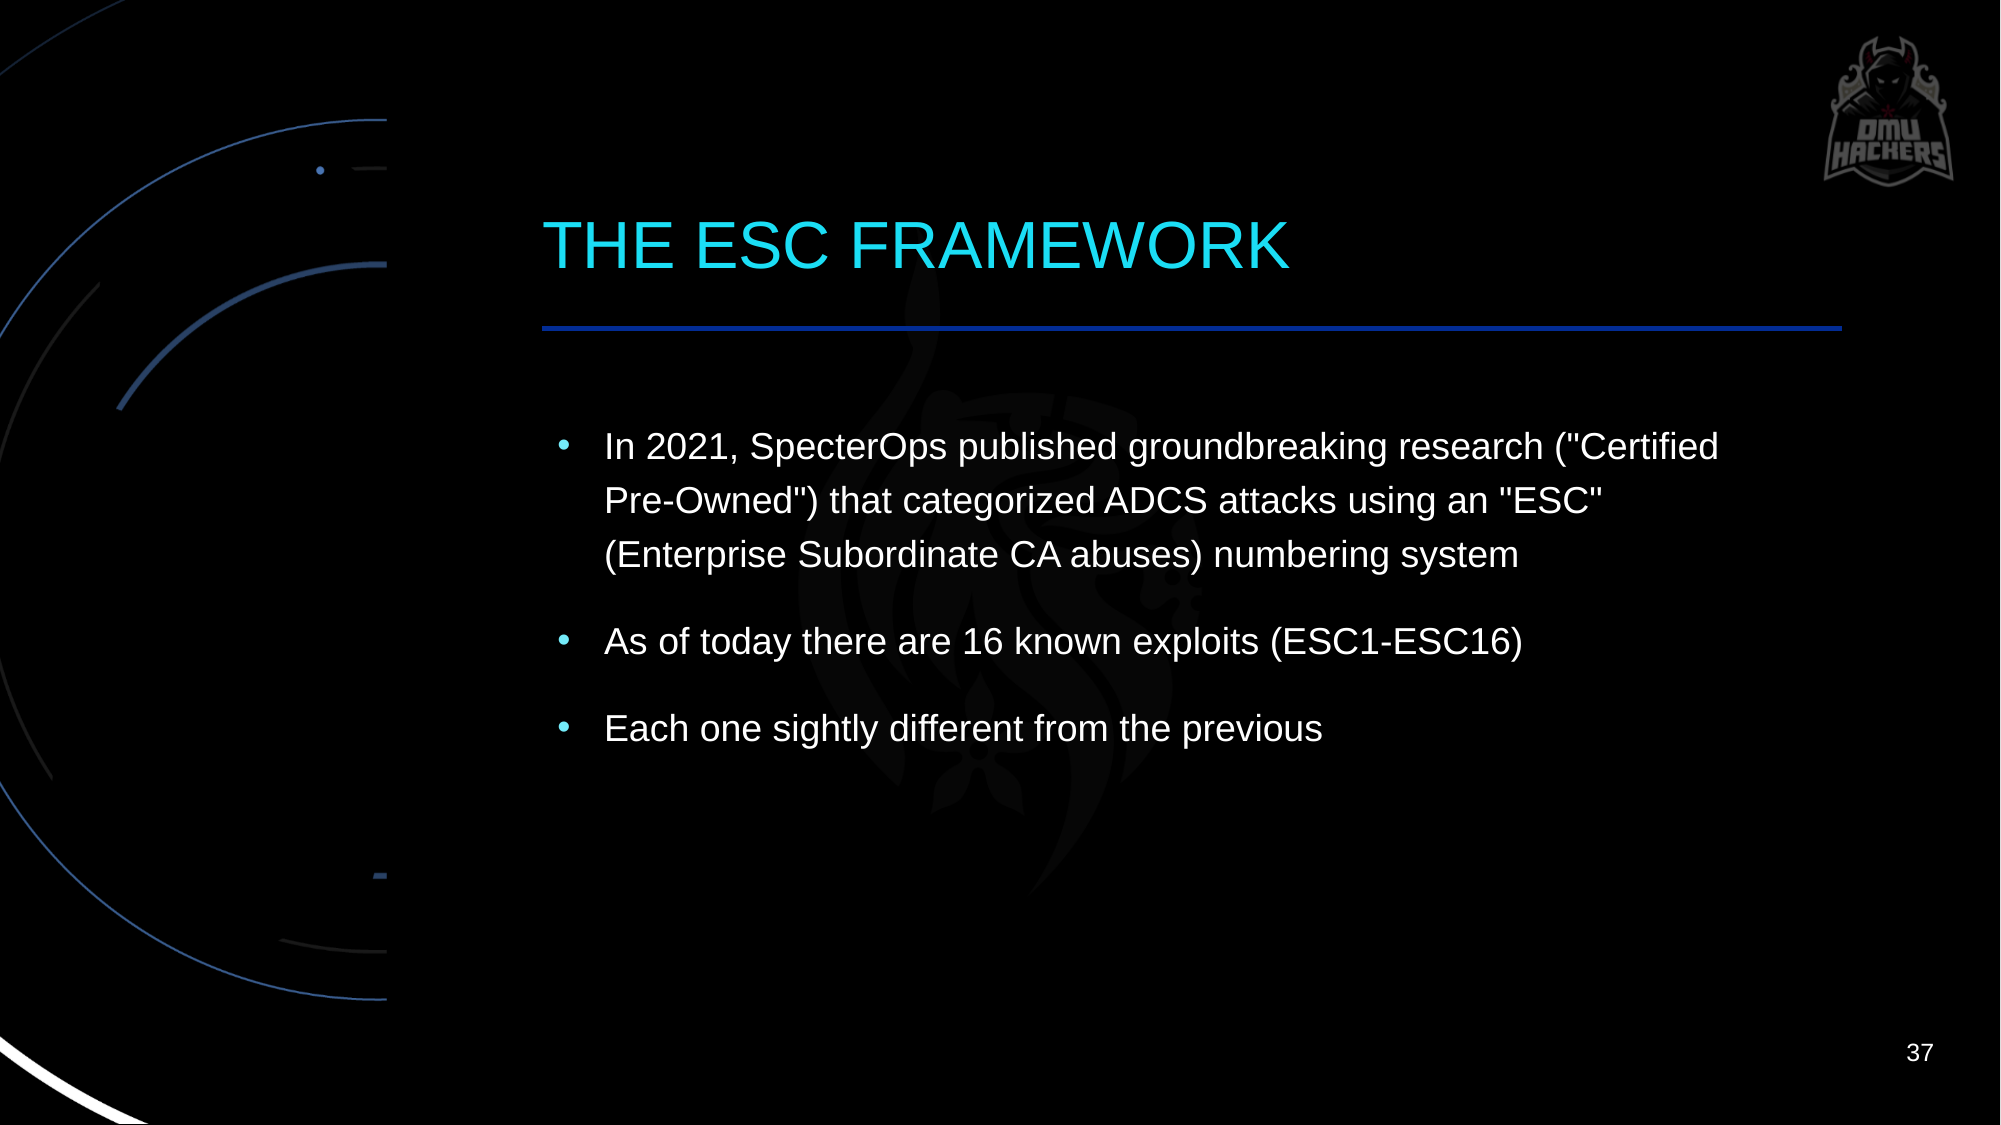

# THE ESC FRAMEWORK
In 2021, SpecterOps published groundbreaking research ("Certified Pre-Owned") that categorized ADCS attacks using an "ESC" (Enterprise Subordinate CA abuses) numbering system
As of today there are 16 known exploits (ESC1-ESC16)
Each one sightly different from the previous
37